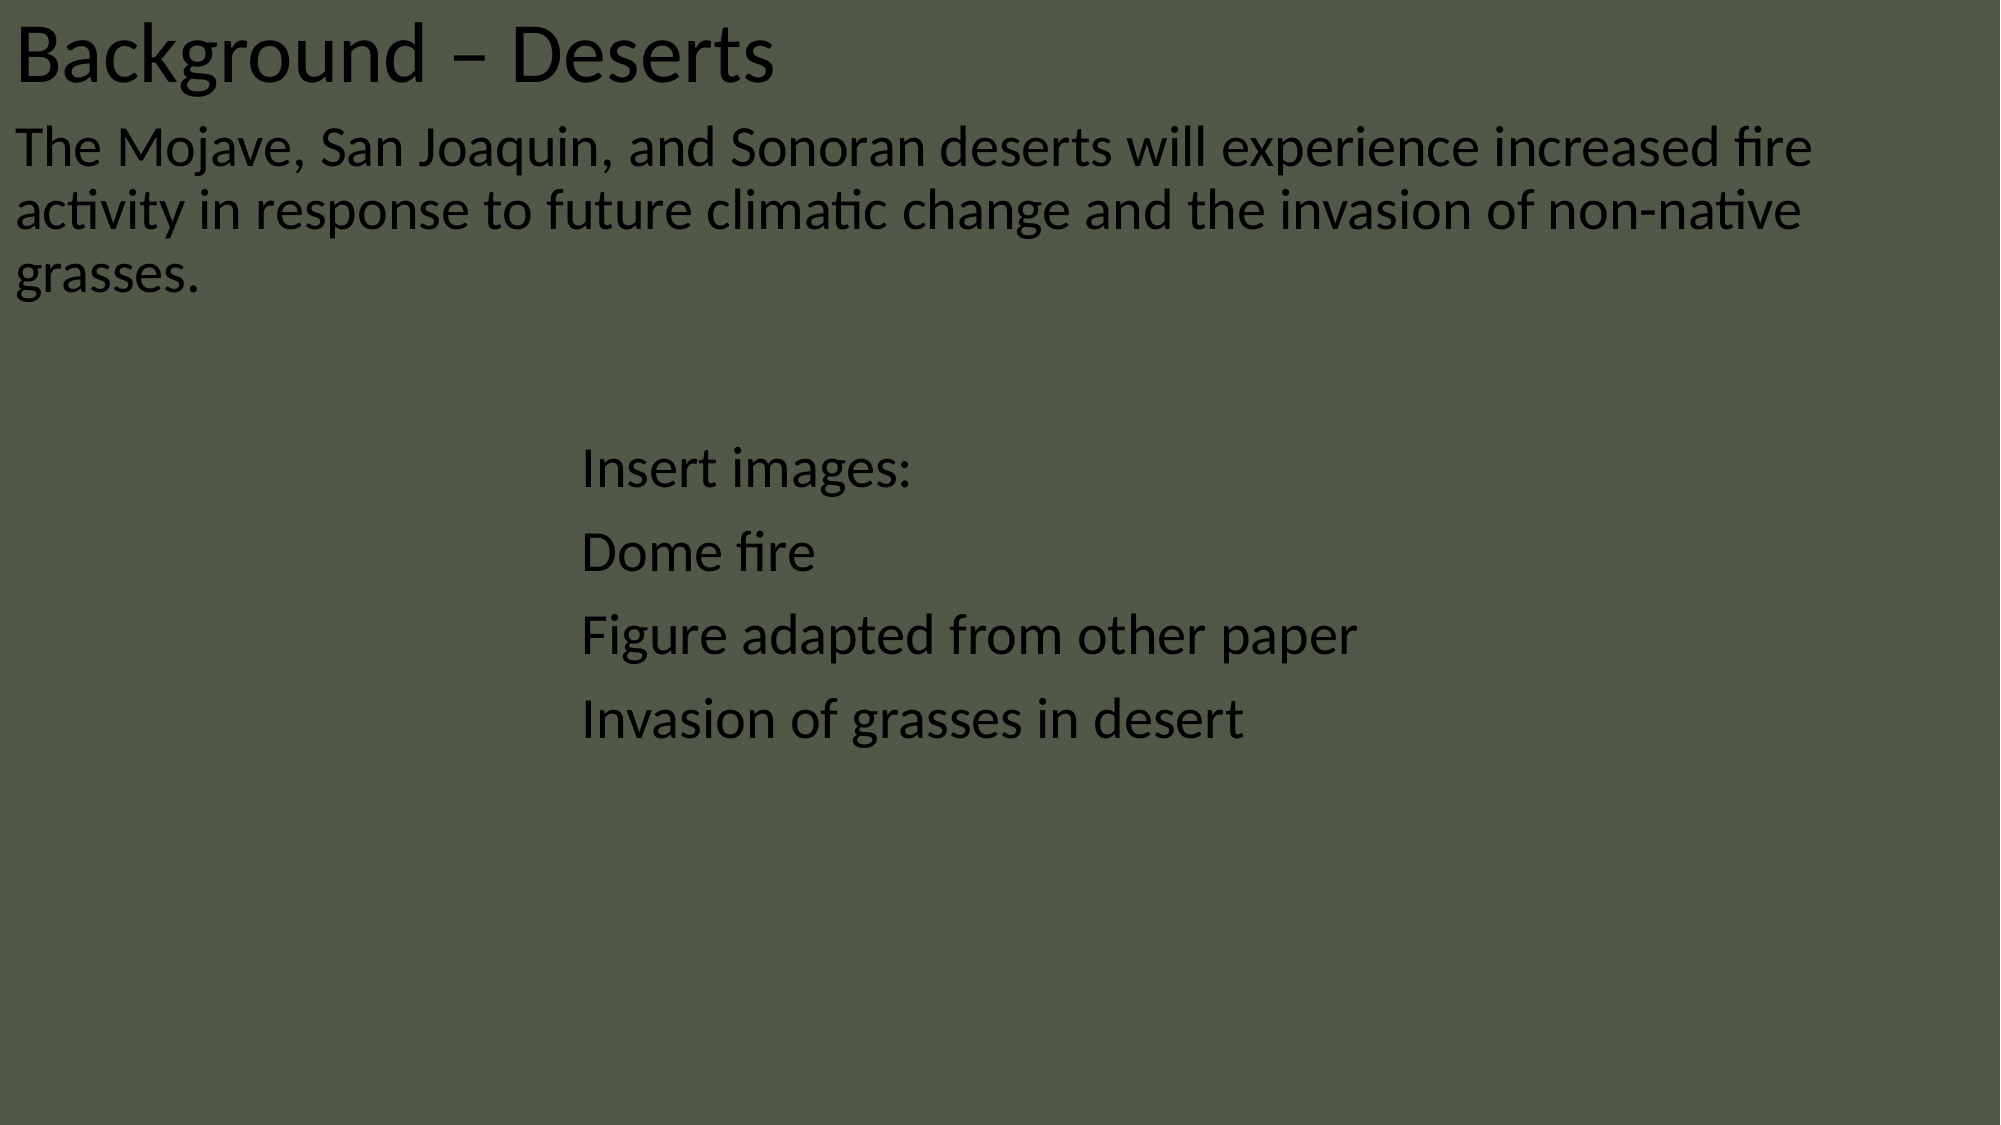

# Background – Deserts
The Mojave, San Joaquin, and Sonoran deserts will experience increased fire activity in response to future climatic change and the invasion of non-native grasses.
Insert images:
Dome fire
Figure adapted from other paper
Invasion of grasses in desert